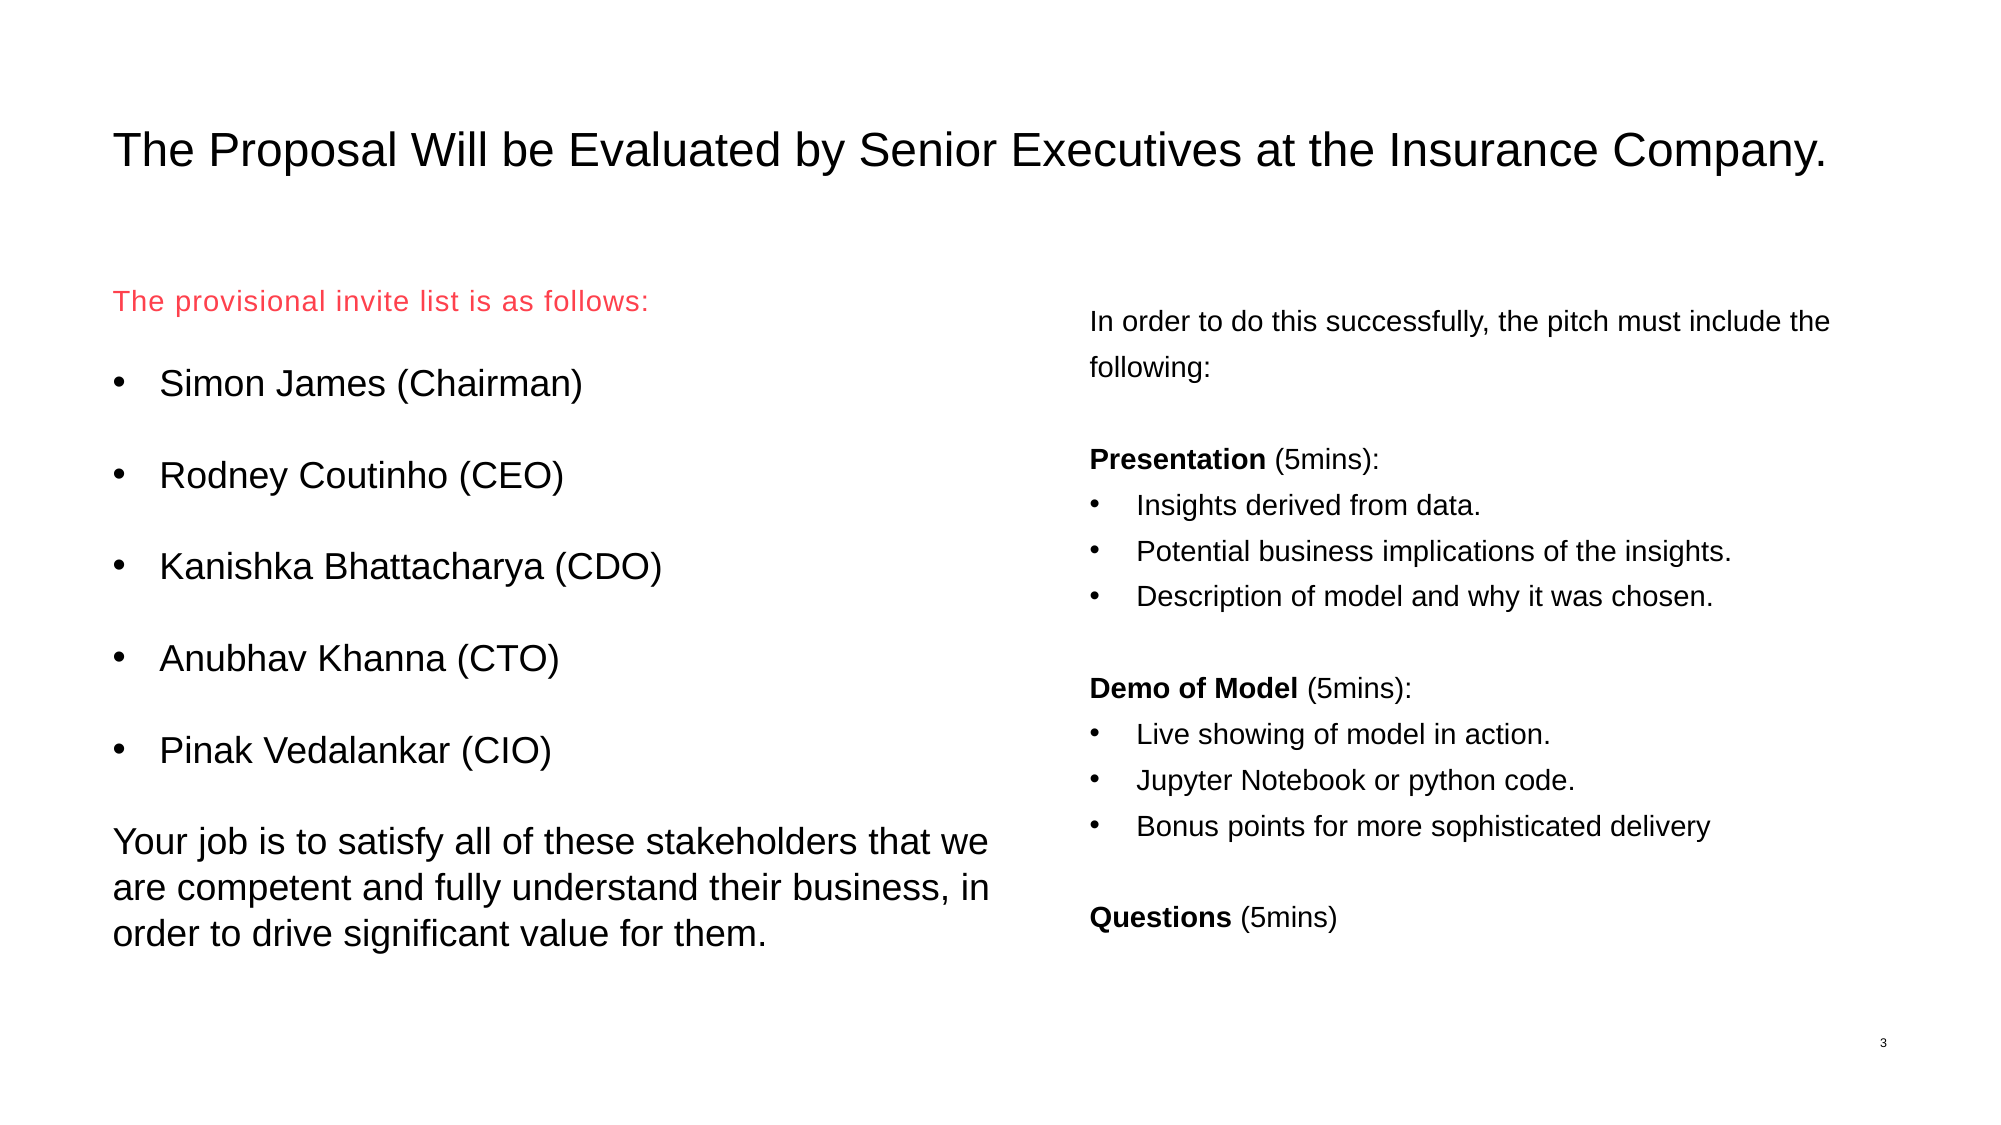

# The Proposal Will be Evaluated by Senior Executives at the Insurance Company.
The provisional invite list is as follows:
In order to do this successfully, the pitch must include the following:

Presentation (5mins):
Insights derived from data.
Potential business implications of the insights.
Description of model and why it was chosen.

Demo of Model (5mins):
Live showing of model in action.
Jupyter Notebook or python code.
Bonus points for more sophisticated delivery

Questions (5mins)
Simon James (Chairman)

Rodney Coutinho (CEO)

Kanishka Bhattacharya (CDO)

Anubhav Khanna (CTO)

Pinak Vedalankar (CIO)

Your job is to satisfy all of these stakeholders that we are competent and fully understand their business, in order to drive significant value for them.
3